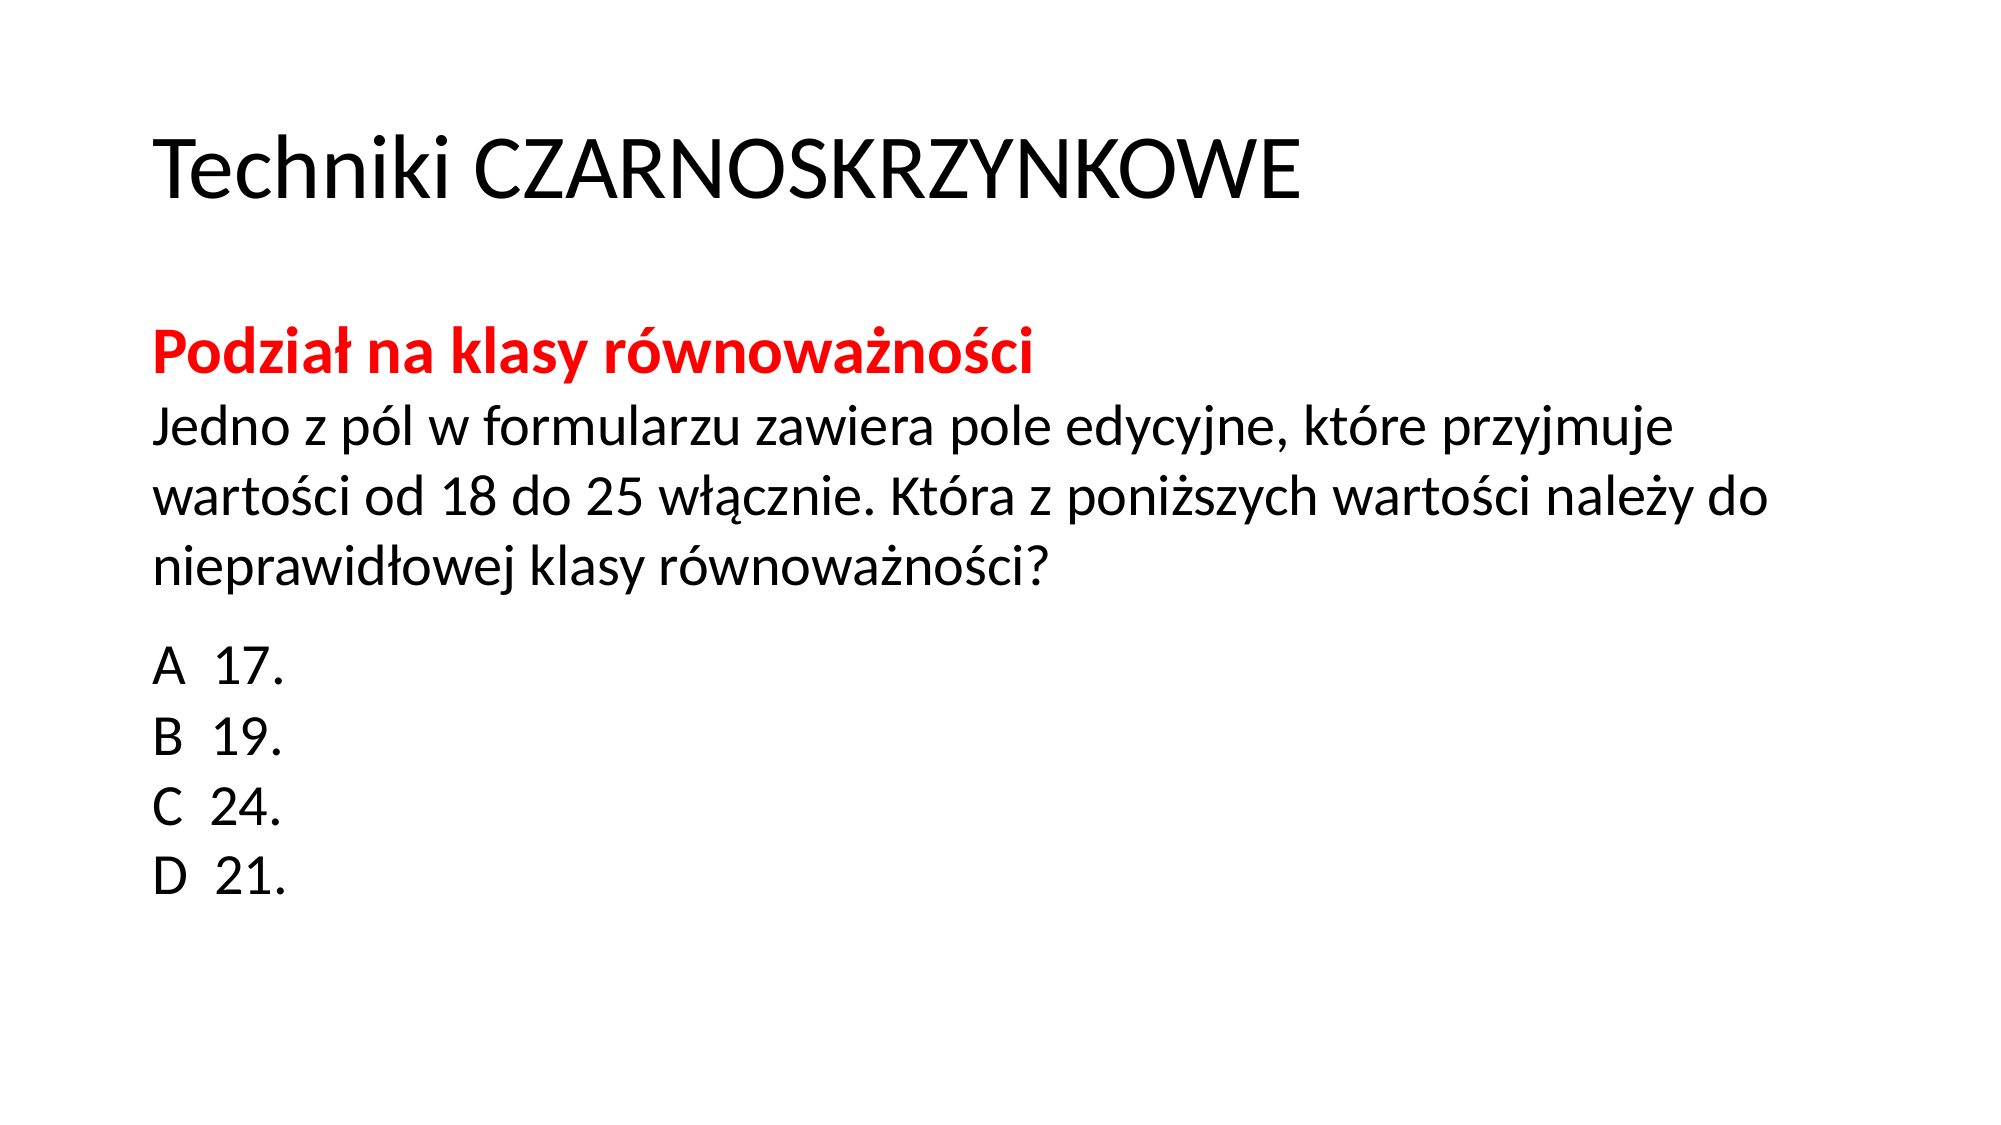

Techniki CZARNOSKRZYNKOWE
Podział na klasy równoważności
Jedno z pól w formularzu zawiera pole edycyjne, które przyjmuje wartości od 18 do 25 włącznie. Która z poniższych wartości należy do nieprawidłowej klasy równoważności?

A  17.
B  19.
C  24.
D  21.